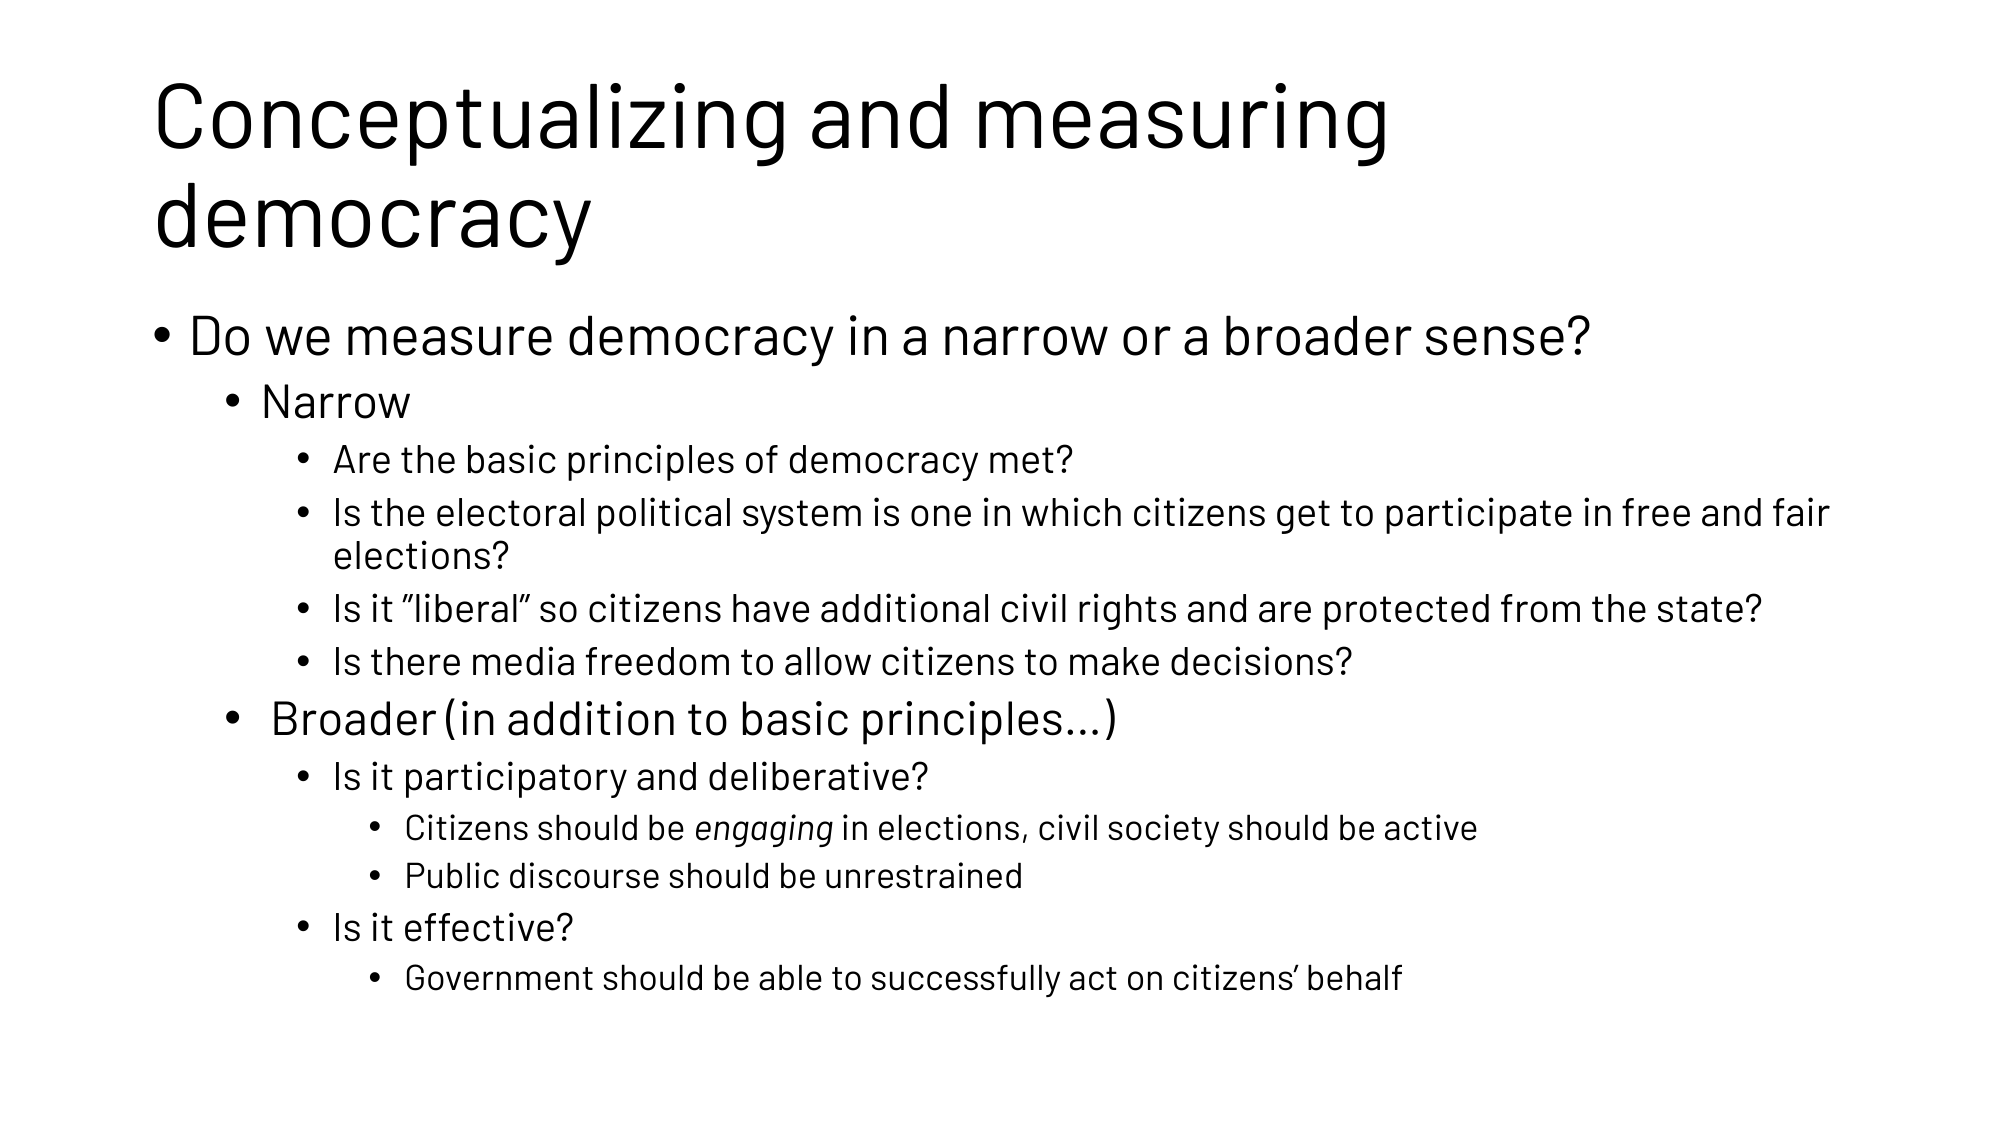

# Conceptualizing and measuring democracy
Do we measure democracy in a narrow or a broader sense?
Narrow
Are the basic principles of democracy met?
Is the electoral political system is one in which citizens get to participate in free and fair elections?
Is it ”liberal” so citizens have additional civil rights and are protected from the state?
Is there media freedom to allow citizens to make decisions?
 Broader (in addition to basic principles…)
Is it participatory and deliberative?
Citizens should be engaging in elections, civil society should be active
Public discourse should be unrestrained
Is it effective?
Government should be able to successfully act on citizens’ behalf